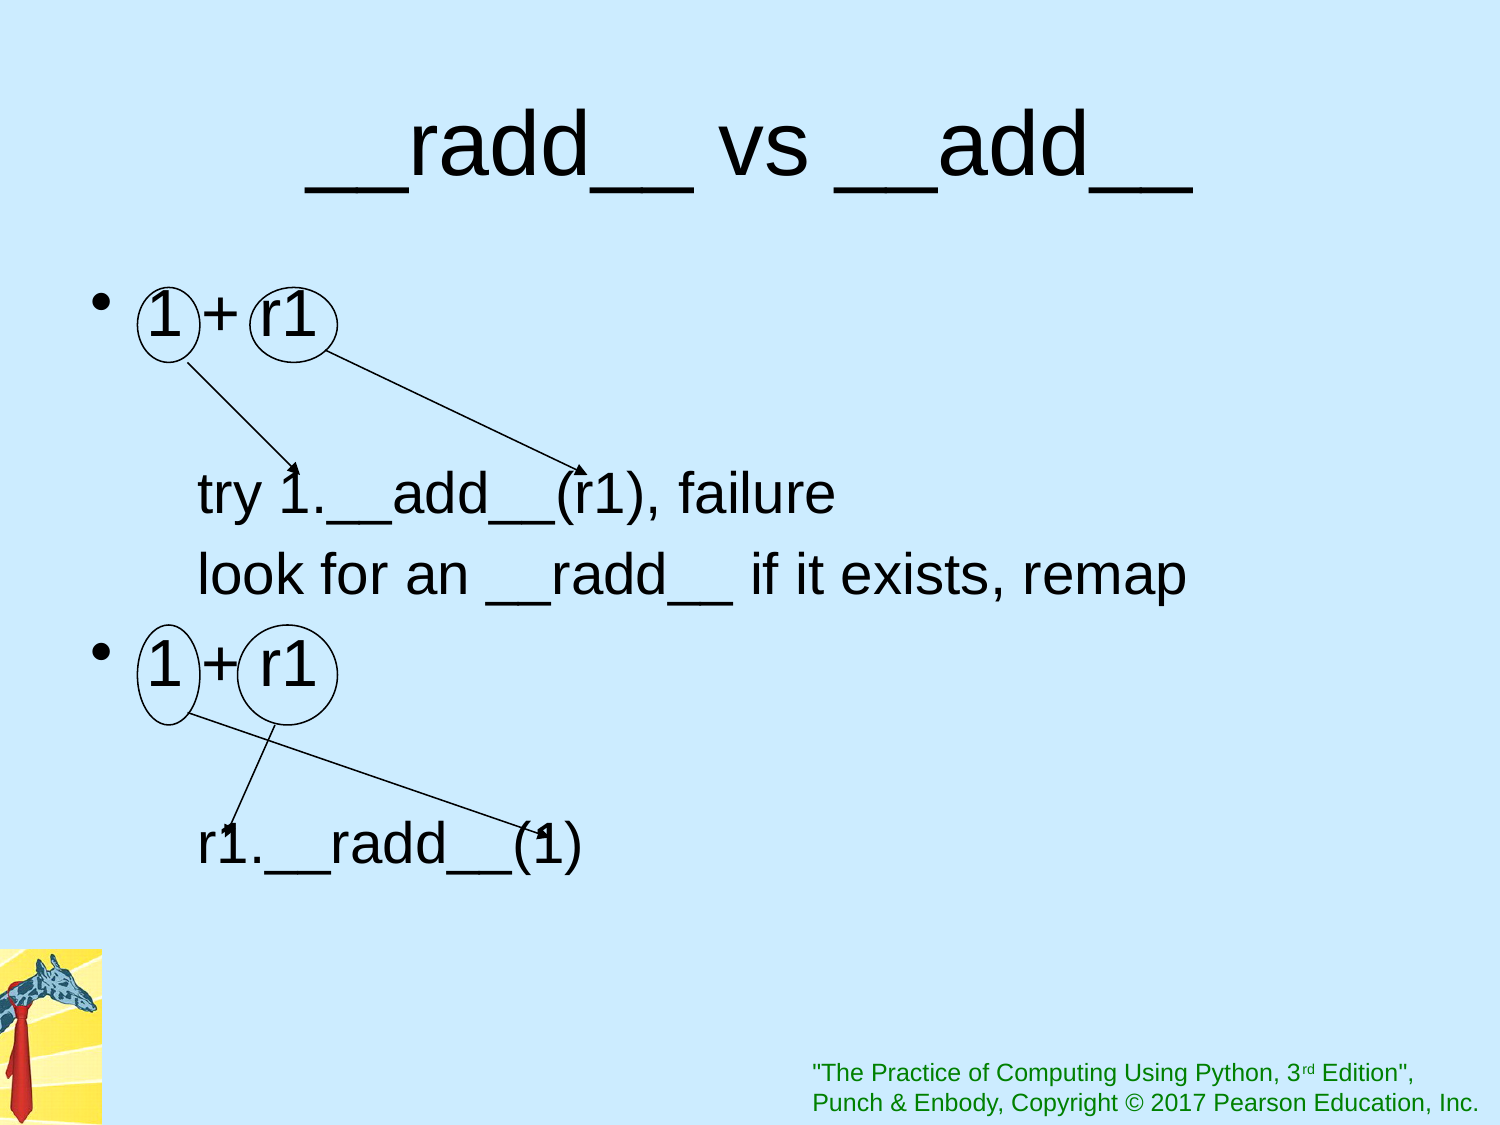

# __radd__ vs __add__
1 + r1

  try 1.__add__(r1), failure
  look for an __radd__ if it exists, remap
1 + r1

  r1.__radd__(1)